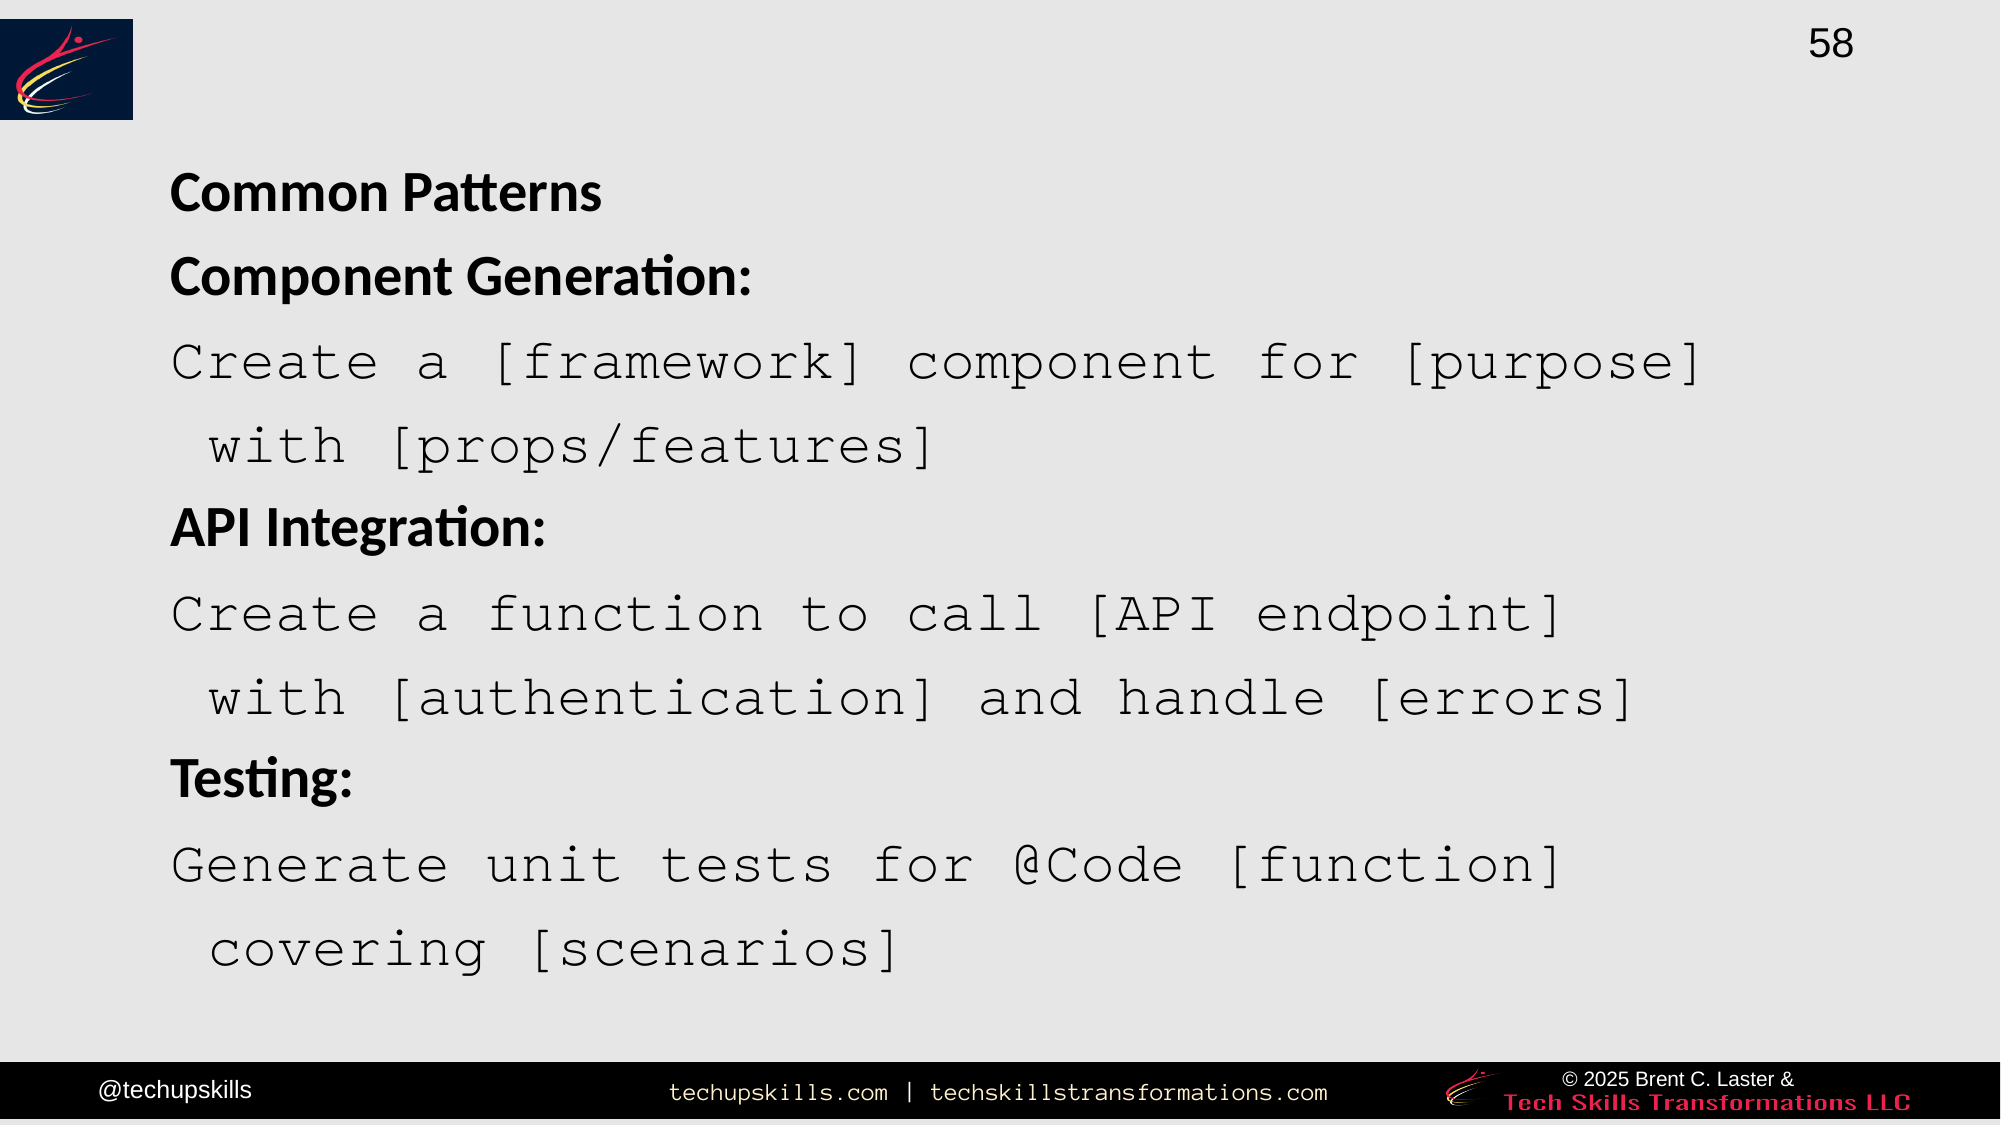

Common Patterns
Component Generation:
Create a [framework] component for [purpose]
with [props/features]
API Integration:
Create a function to call [API endpoint]
with [authentication] and handle [errors]
Testing:
Generate unit tests for @Code [function]
covering [scenarios]